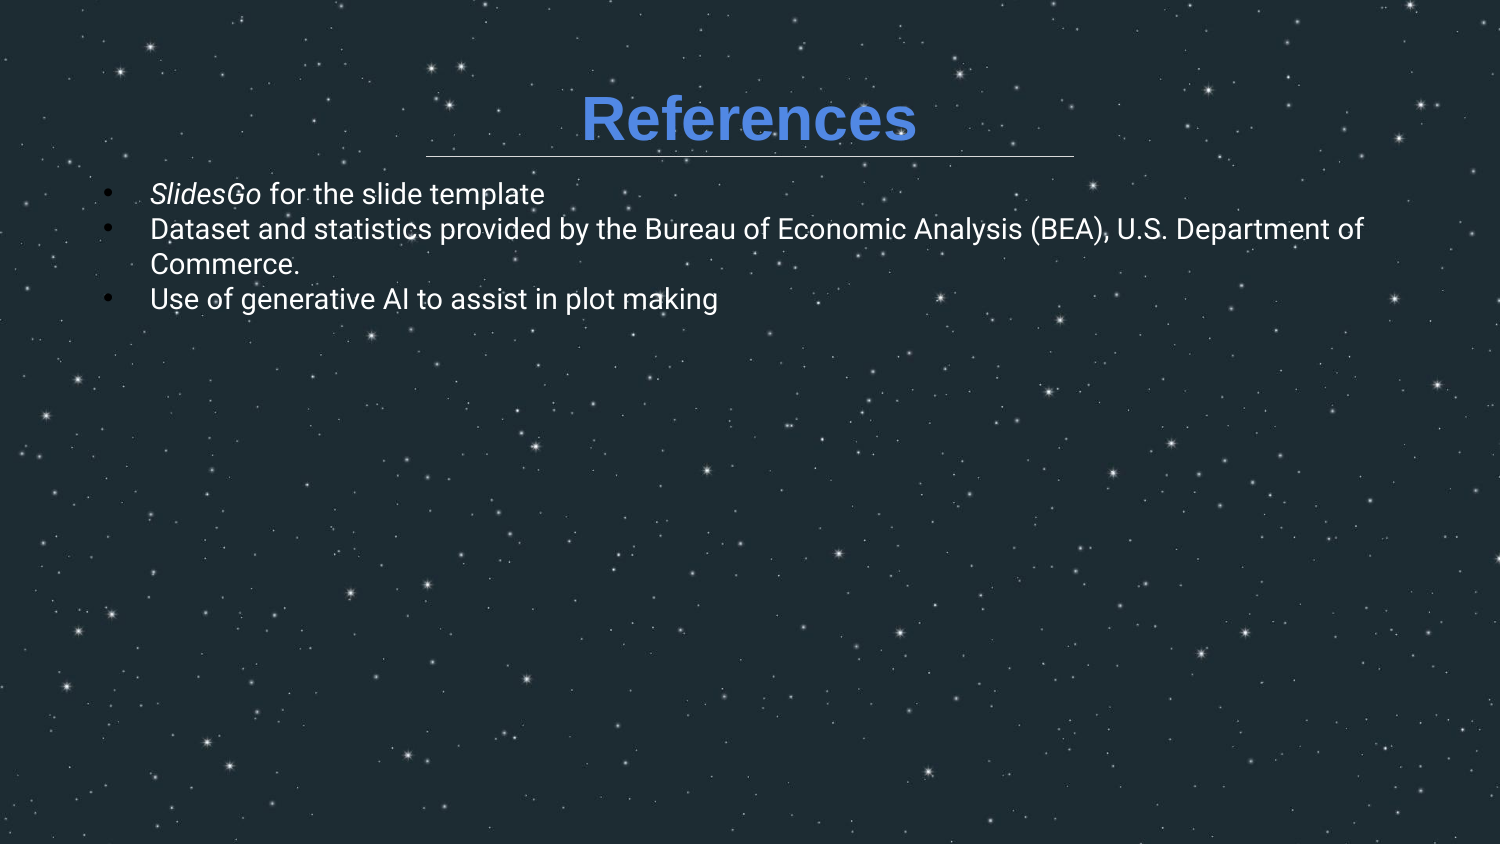

# References
SlidesGo for the slide template
Dataset and statistics provided by the Bureau of Economic Analysis (BEA), U.S. Department of Commerce.
Use of generative AI to assist in plot making